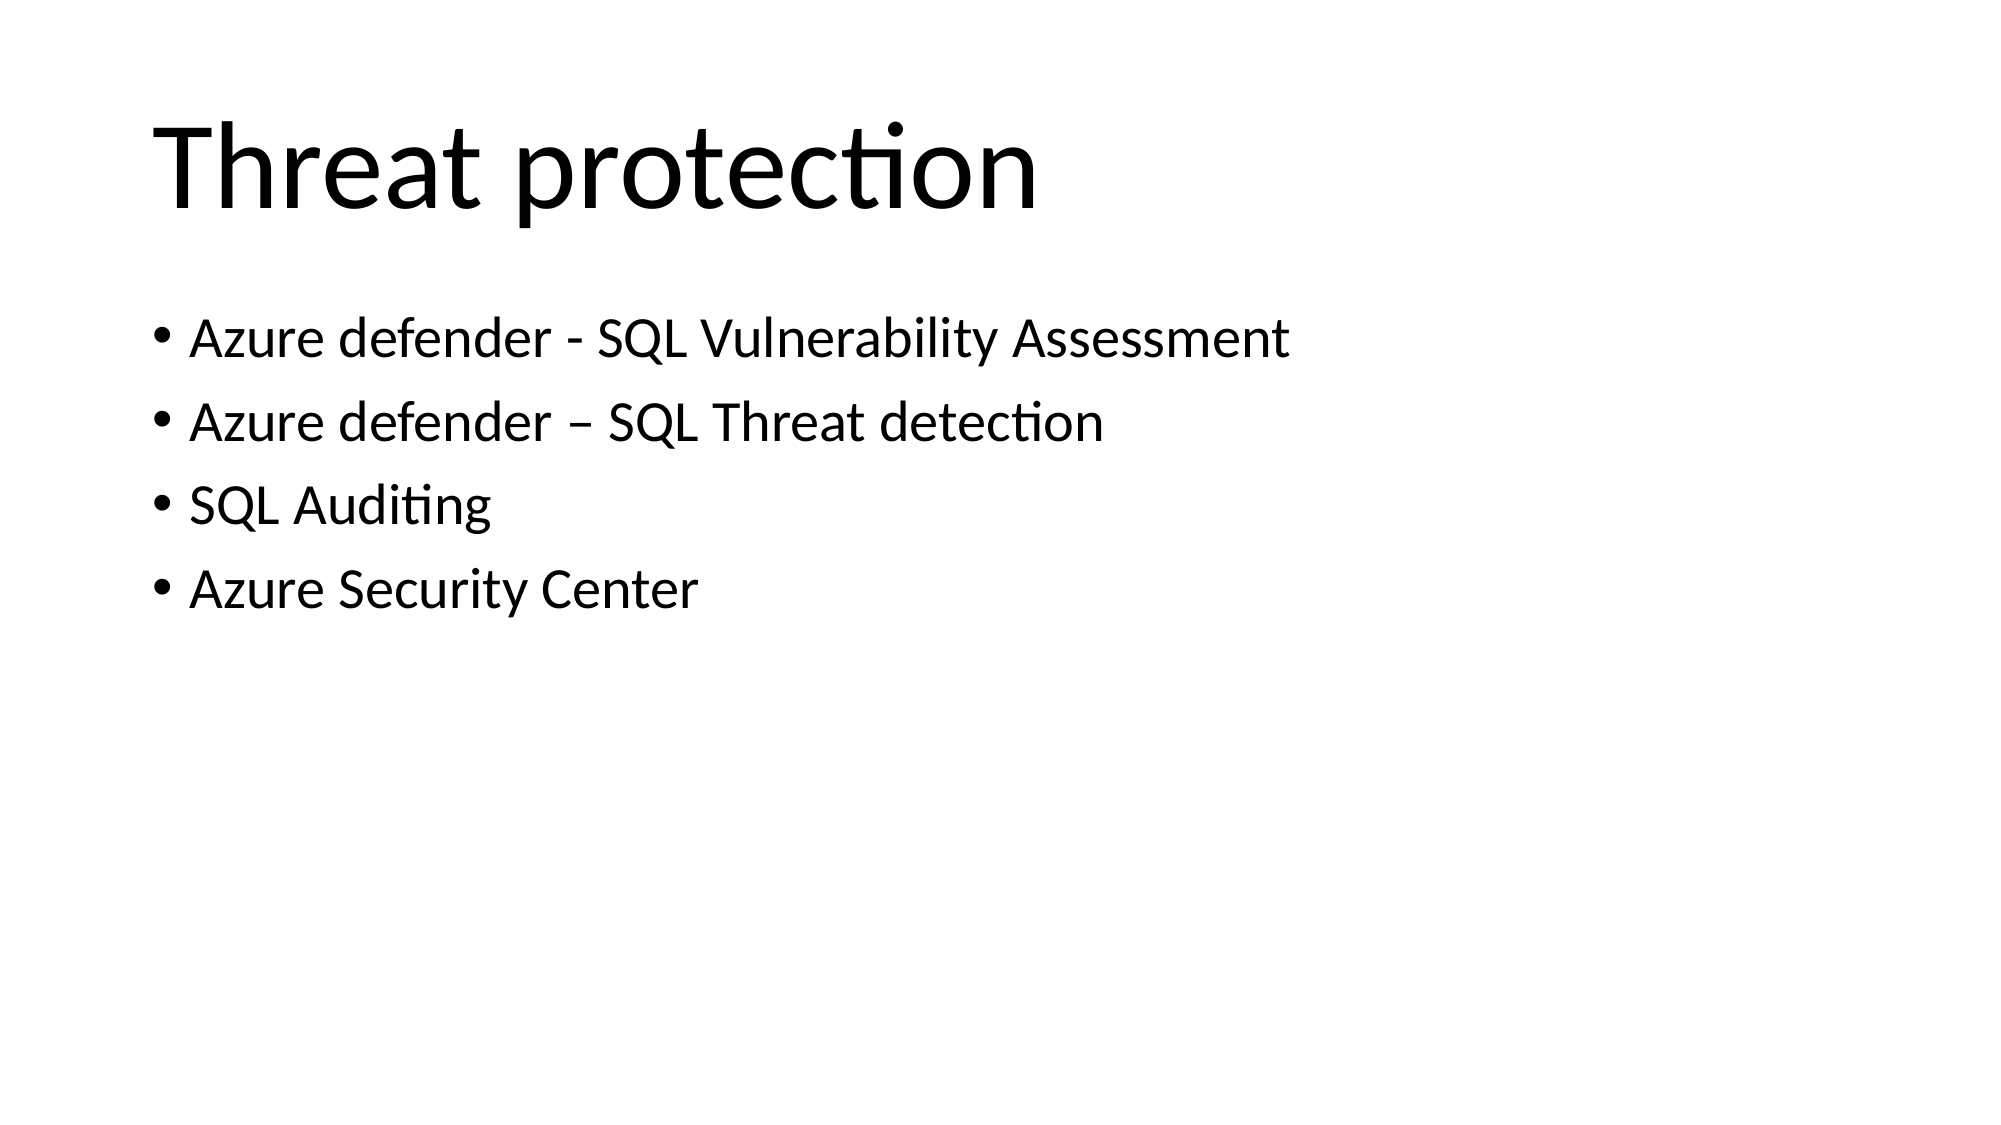

# Threat protection
Azure defender - SQL Vulnerability Assessment
Azure defender – SQL Threat detection
SQL Auditing
Azure Security Center